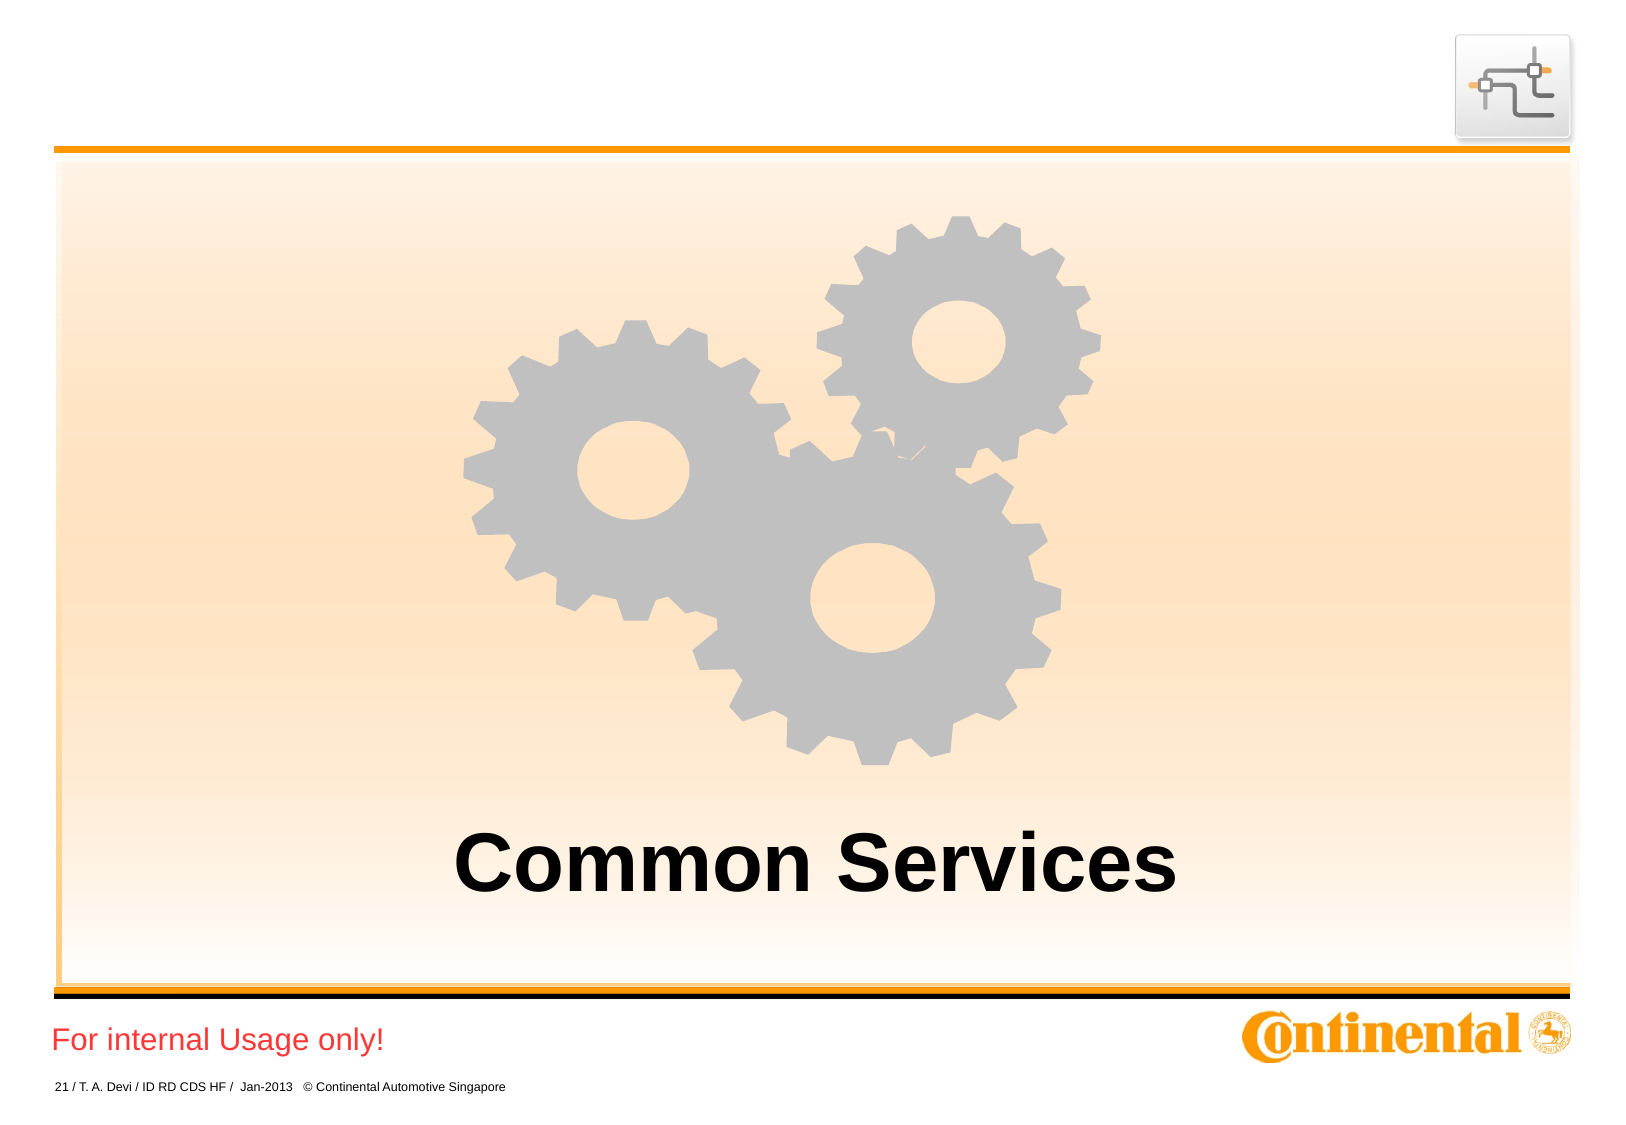

Common Services
21 / T. A. Devi / ID RD CDS HF /  Jan-2013   © Continental Automotive Singapore